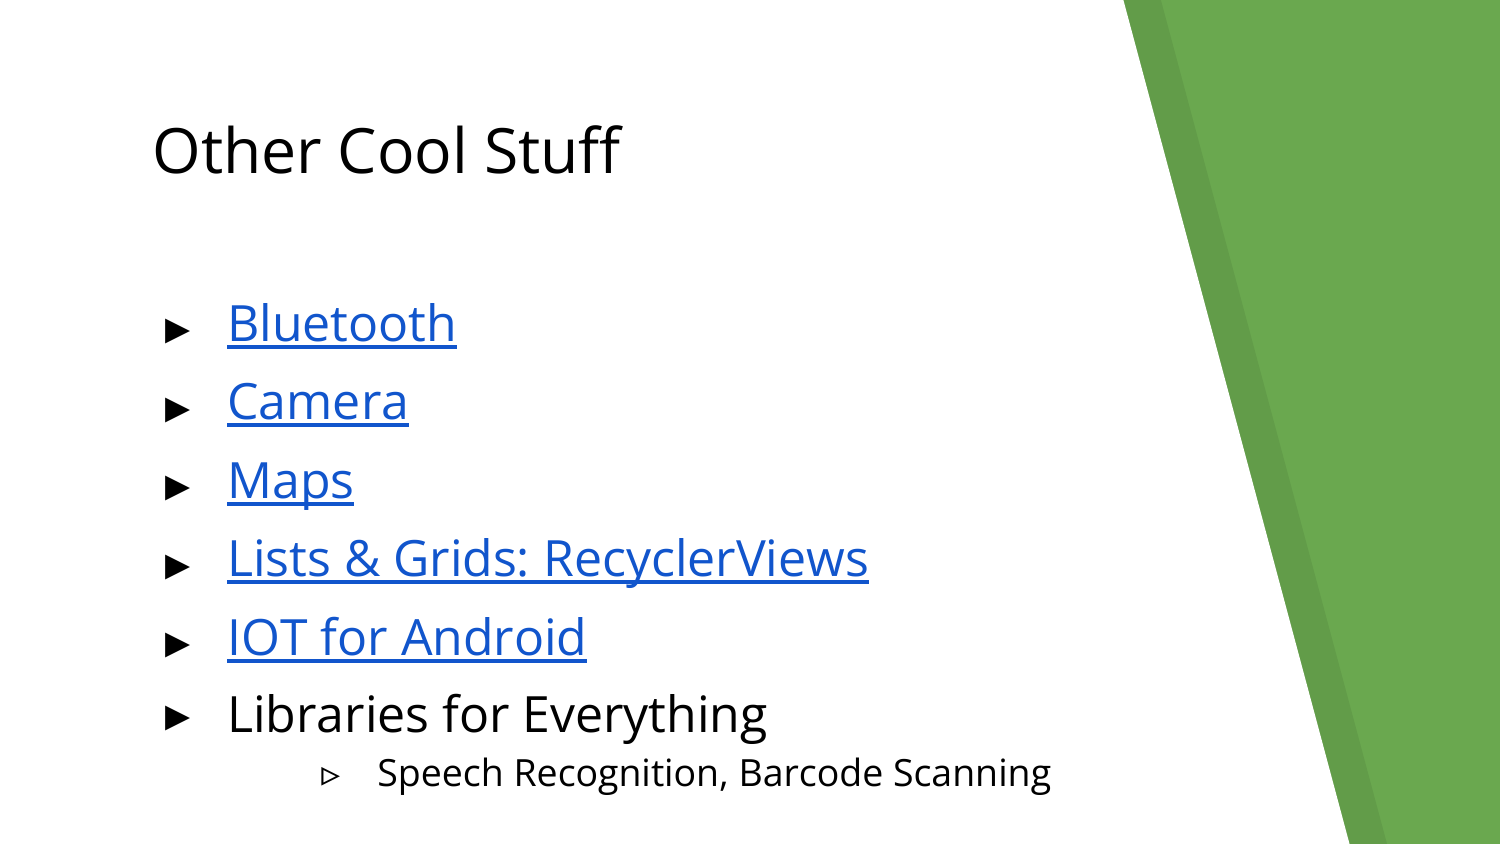

# Other Cool Stuff
Bluetooth
Camera
Maps
Lists & Grids: RecyclerViews
IOT for Android
Libraries for Everything
Speech Recognition, Barcode Scanning